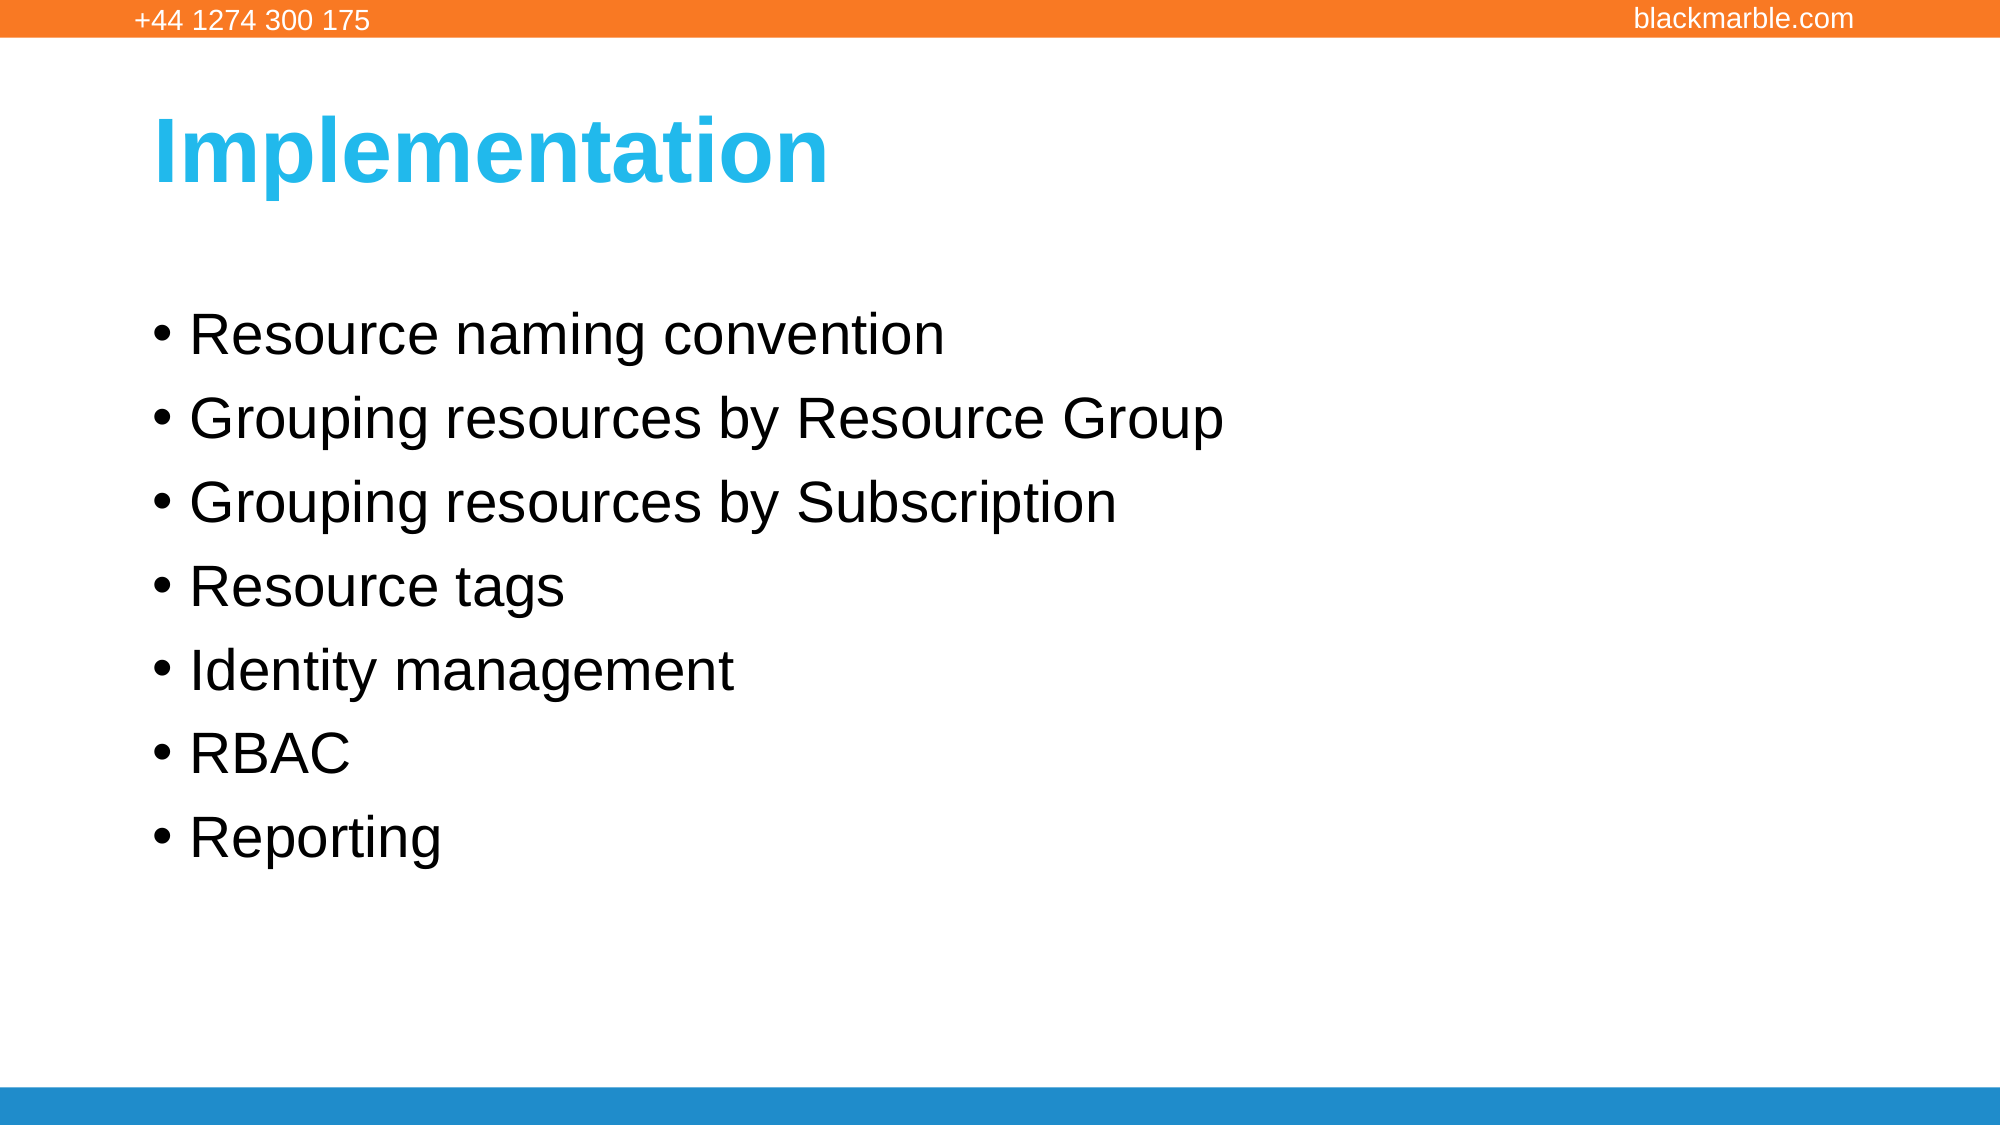

# Implementation
Resource naming convention
Grouping resources by Resource Group
Grouping resources by Subscription
Resource tags
Identity management
RBAC
Reporting